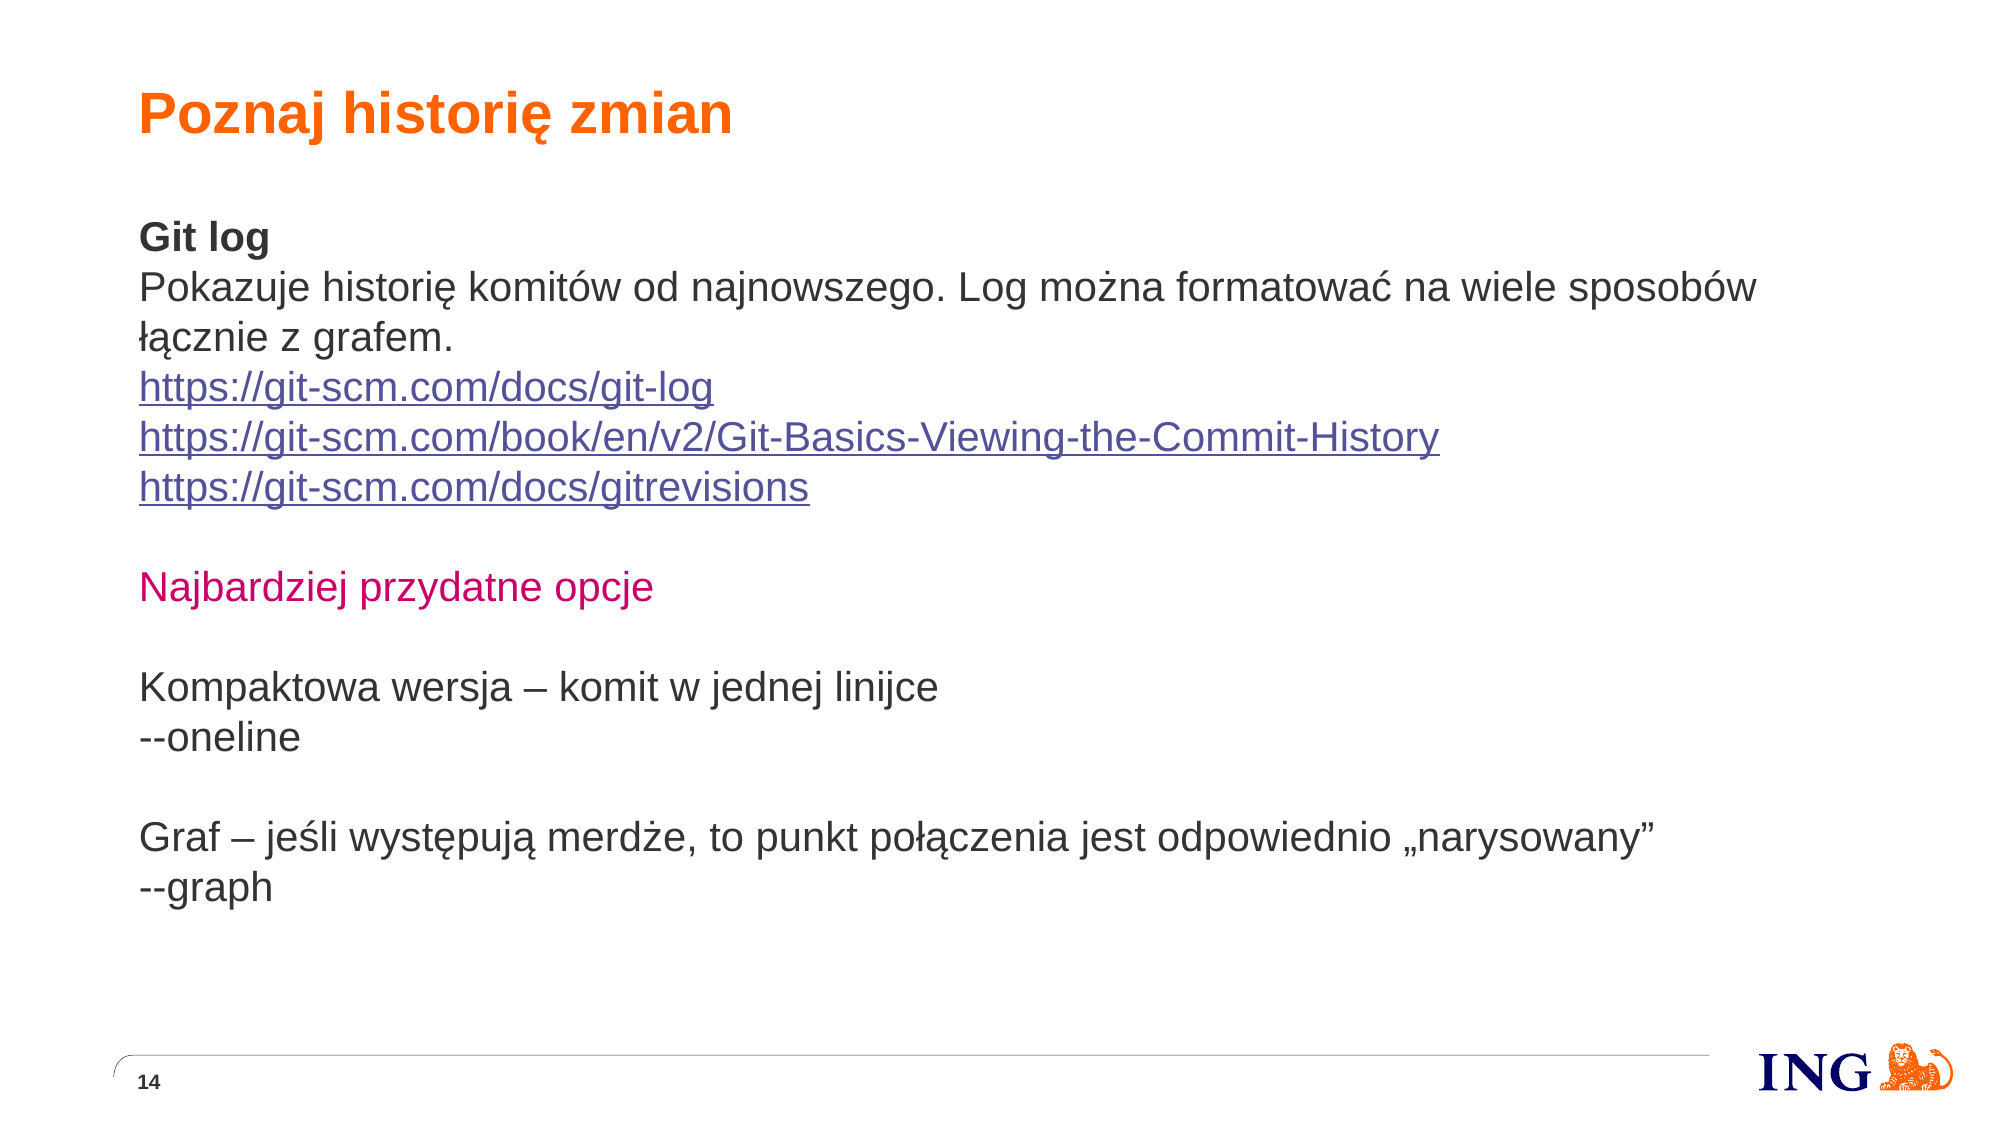

# Poznaj historię zmian
Git log
Pokazuje historię komitów od najnowszego. Log można formatować na wiele sposobów łącznie z grafem.
https://git-scm.com/docs/git-log
https://git-scm.com/book/en/v2/Git-Basics-Viewing-the-Commit-History
https://git-scm.com/docs/gitrevisions

Najbardziej przydatne opcje

Kompaktowa wersja – komit w jednej linijce
--oneline

Graf – jeśli występują merdże, to punkt połączenia jest odpowiednio „narysowany”
--graph

14